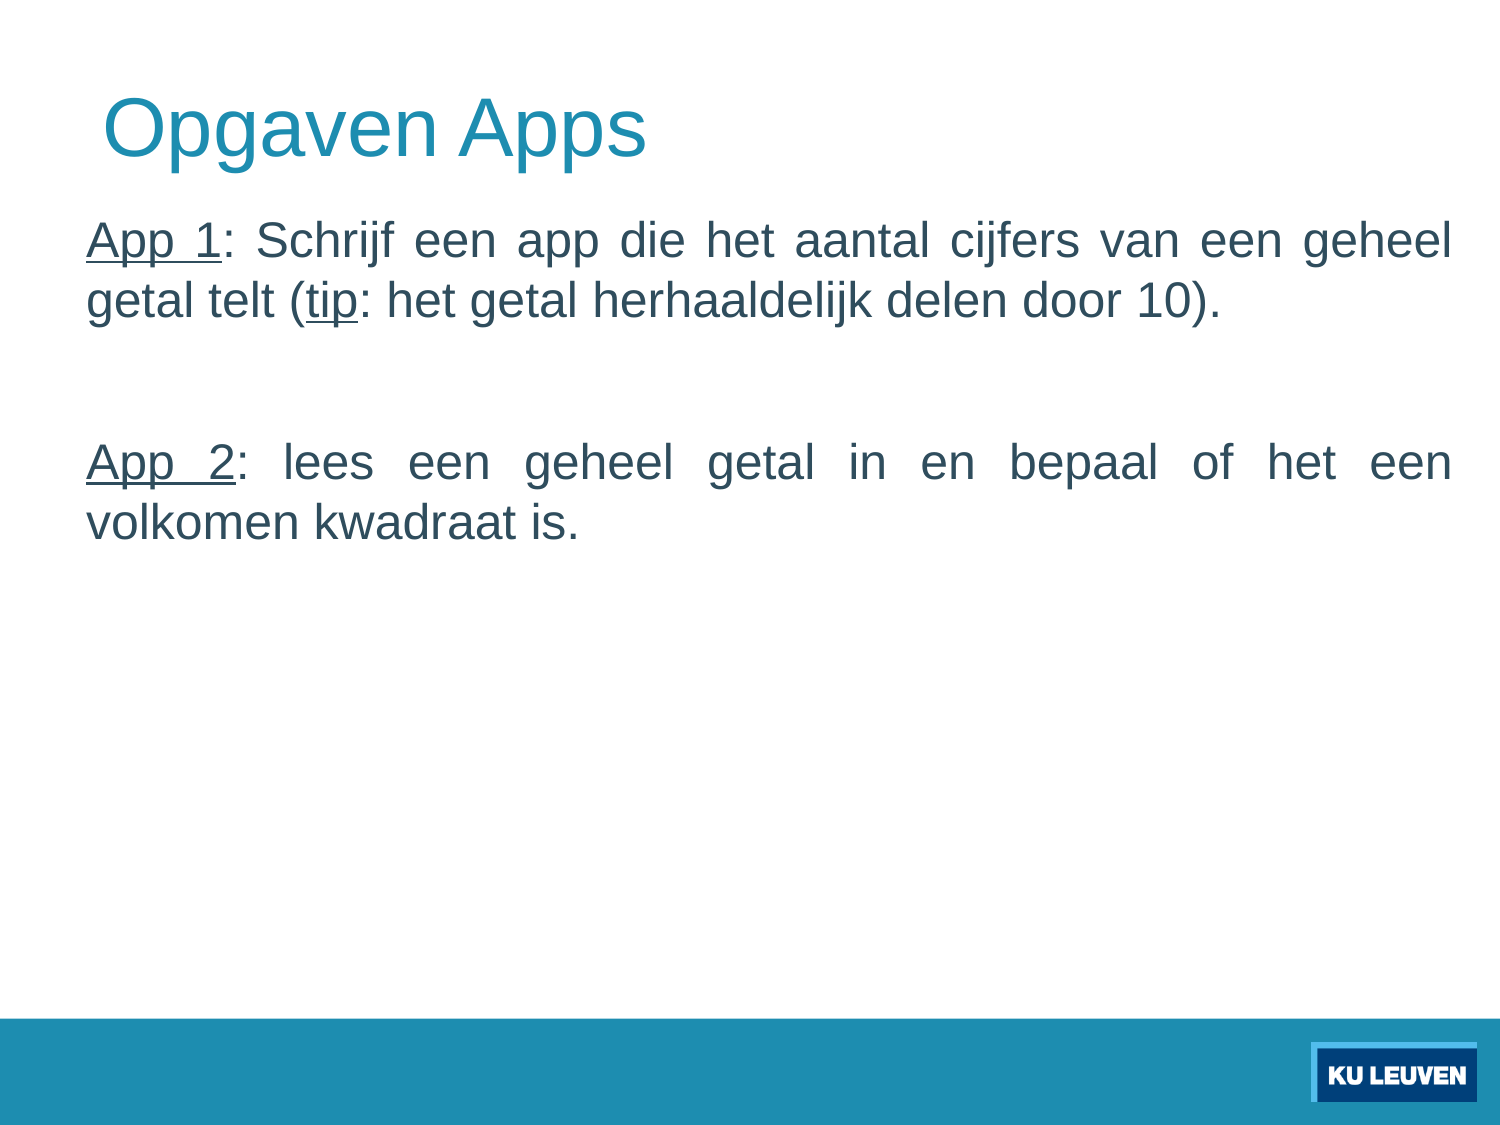

# Opgaven Apps
App 1: Schrijf een app die het aantal cijfers van een geheel getal telt (tip: het getal herhaaldelijk delen door 10).

App 2: lees een geheel getal in en bepaal of het een volkomen kwadraat is.